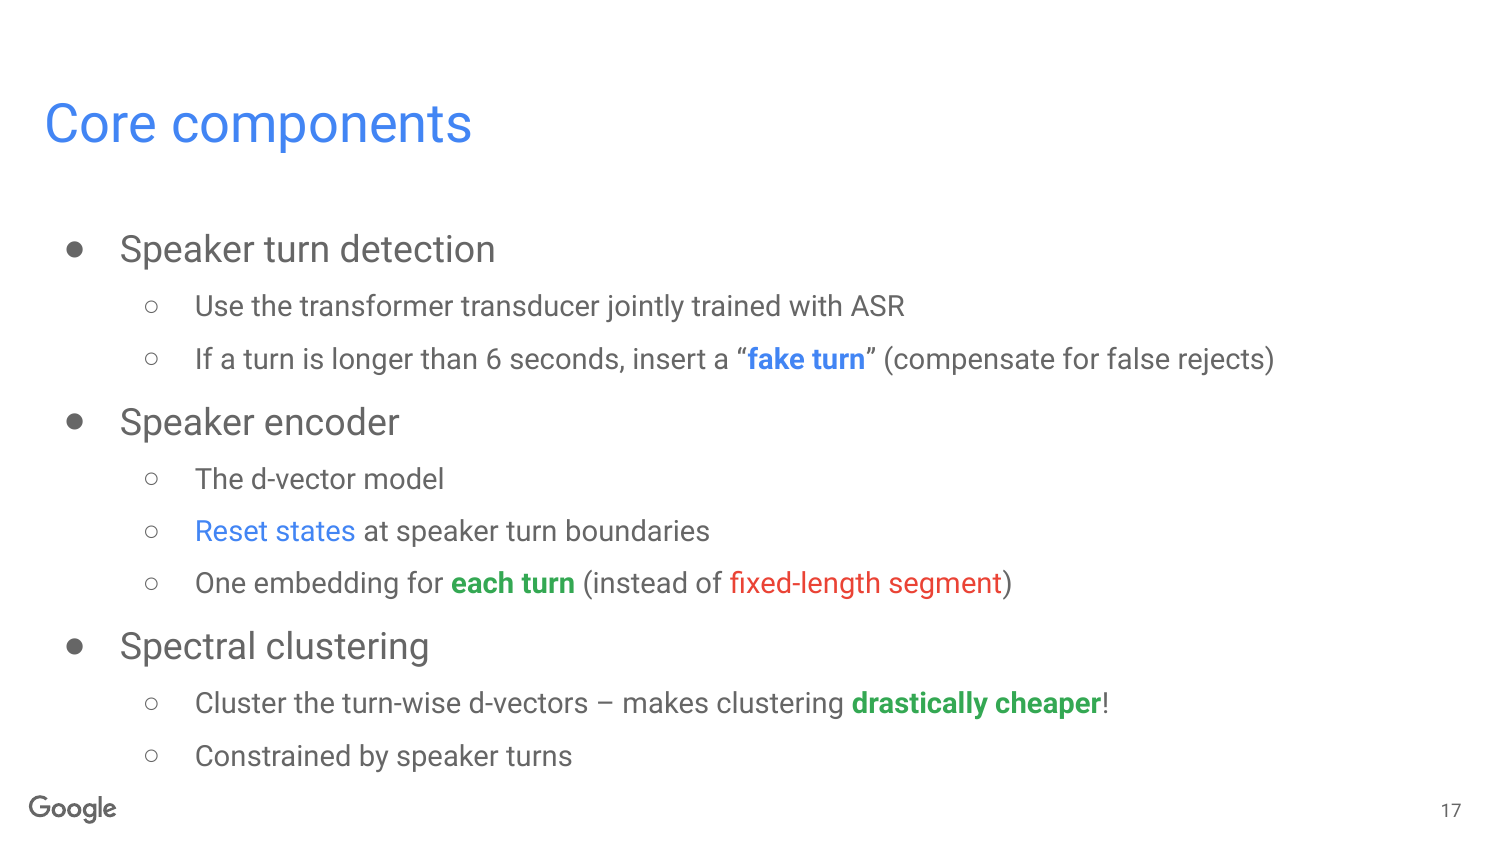

# Core components
Speaker turn detection
Use the transformer transducer jointly trained with ASR
If a turn is longer than 6 seconds, insert a “fake turn” (compensate for false rejects)
Speaker encoder
The d-vector model
Reset states at speaker turn boundaries
One embedding for each turn (instead of fixed-length segment)
Spectral clustering
Cluster the turn-wise d-vectors – makes clustering drastically cheaper!
Constrained by speaker turns
17